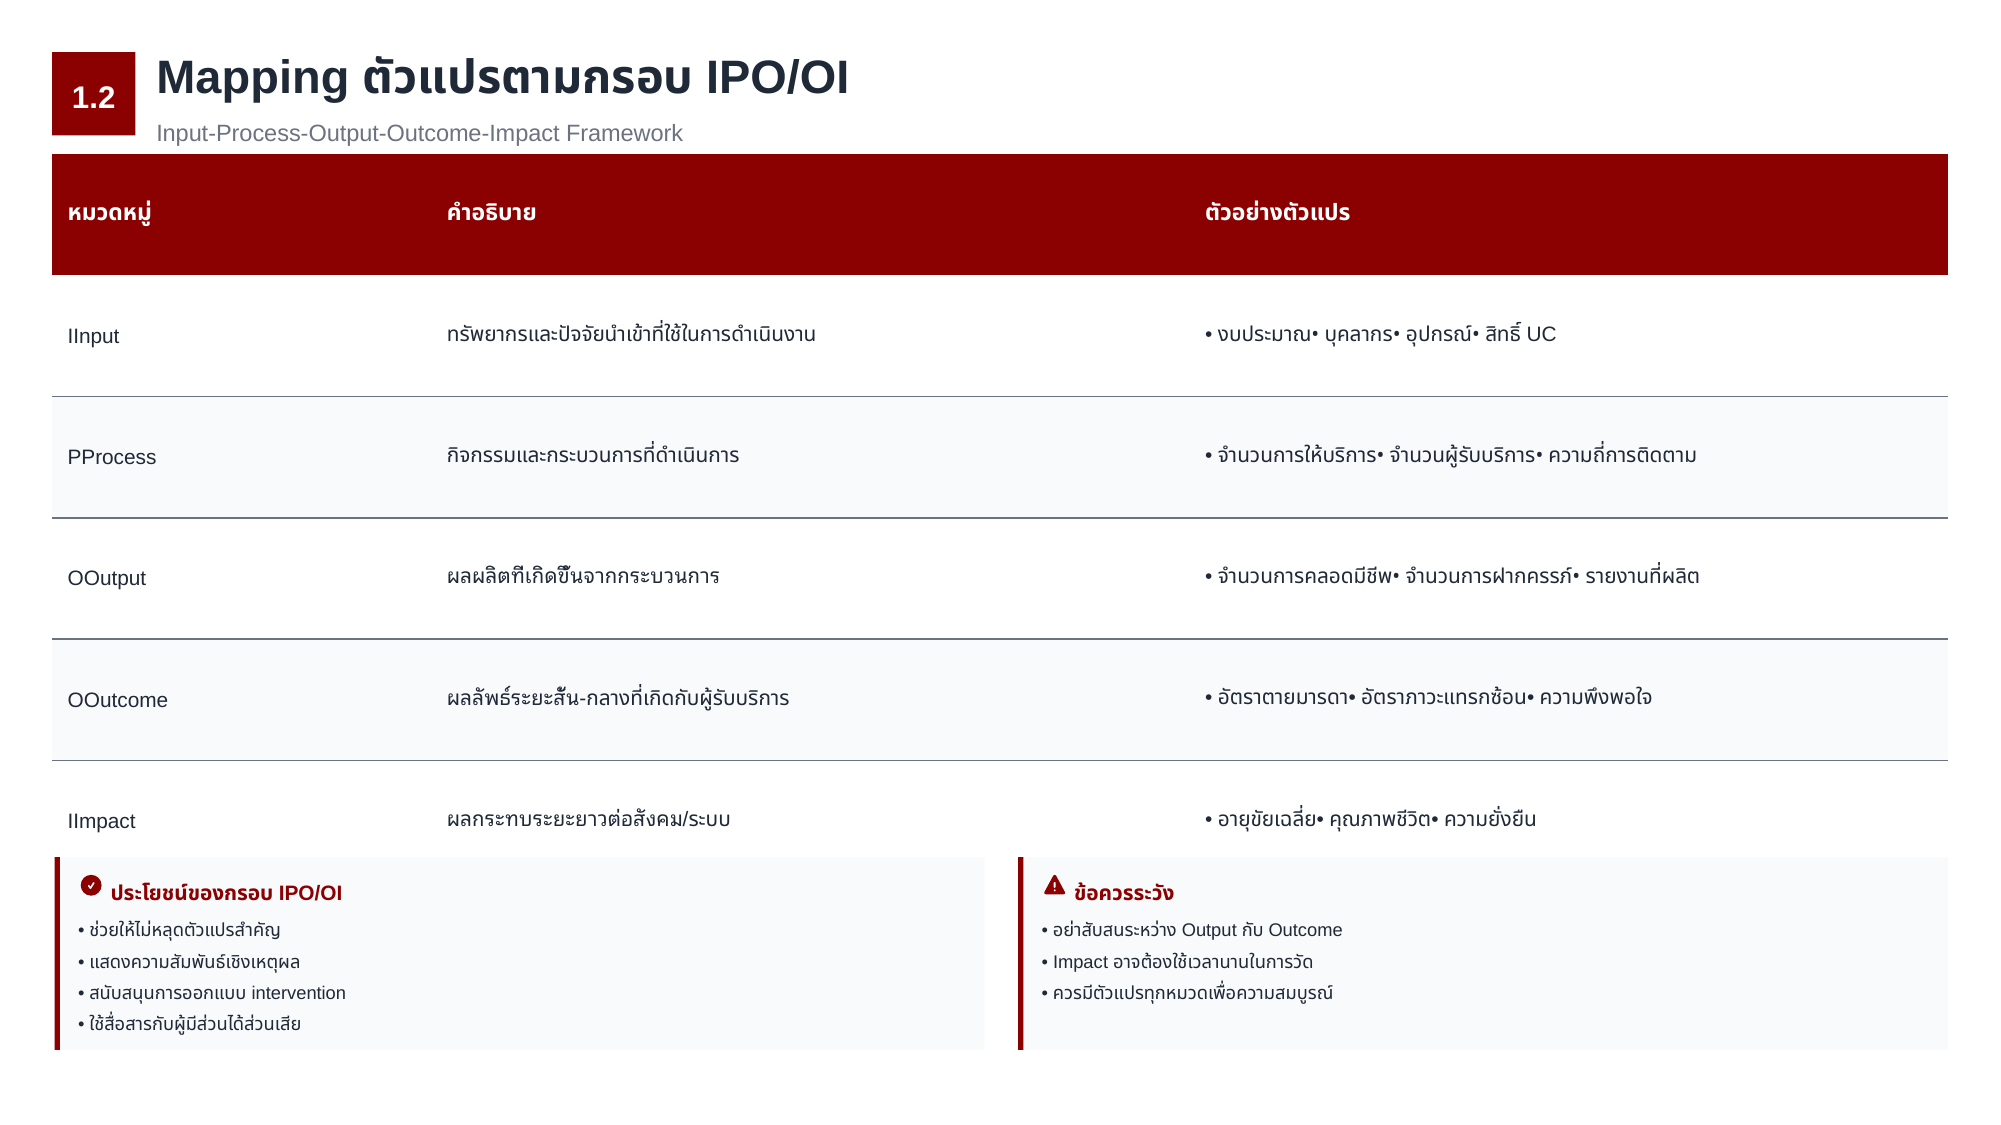

1.2

Mapping ตัวแปรตามกรอบ IPO/OI
Input-Process-Output-Outcome-Impact Framework
| หมวดหมู่ | คำอธิบาย | ตัวอย่างตัวแปร |
| --- | --- | --- |
| IInput | ทรัพยากรและปัจจัยนำเข้าที่ใช้ในการดำเนินงาน | • งบประมาณ• บุคลากร• อุปกรณ์• สิทธิ์ UC |
| PProcess | กิจกรรมและกระบวนการที่ดำเนินการ | • จำนวนการให้บริการ• จำนวนผู้รับบริการ• ความถี่การติดตาม |
| OOutput | ผลผลิตที่เกิดขึ้นจากกระบวนการ | • จำนวนการคลอดมีชีพ• จำนวนการฝากครรภ์• รายงานที่ผลิต |
| OOutcome | ผลลัพธ์ระยะสั้น-กลางที่เกิดกับผู้รับบริการ | • อัตราตายมารดา• อัตราภาวะแทรกซ้อน• ความพึงพอใจ |
| IImpact | ผลกระทบระยะยาวต่อสังคม/ระบบ | • อายุขัยเฉลี่ย• คุณภาพชีวิต• ความยั่งยืน |

ประโยชน์ของกรอบ IPO/OI
ข้อควรระวัง

• ช่วยให้ไม่หลุดตัวแปรสำคัญ
• อย่าสับสนระหว่าง Output กับ Outcome
• แสดงความสัมพันธ์เชิงเหตุผล
• Impact อาจต้องใช้เวลานานในการวัด
• สนับสนุนการออกแบบ intervention
• ควรมีตัวแปรทุกหมวดเพื่อความสมบูรณ์
• ใช้สื่อสารกับผู้มีส่วนได้ส่วนเสีย